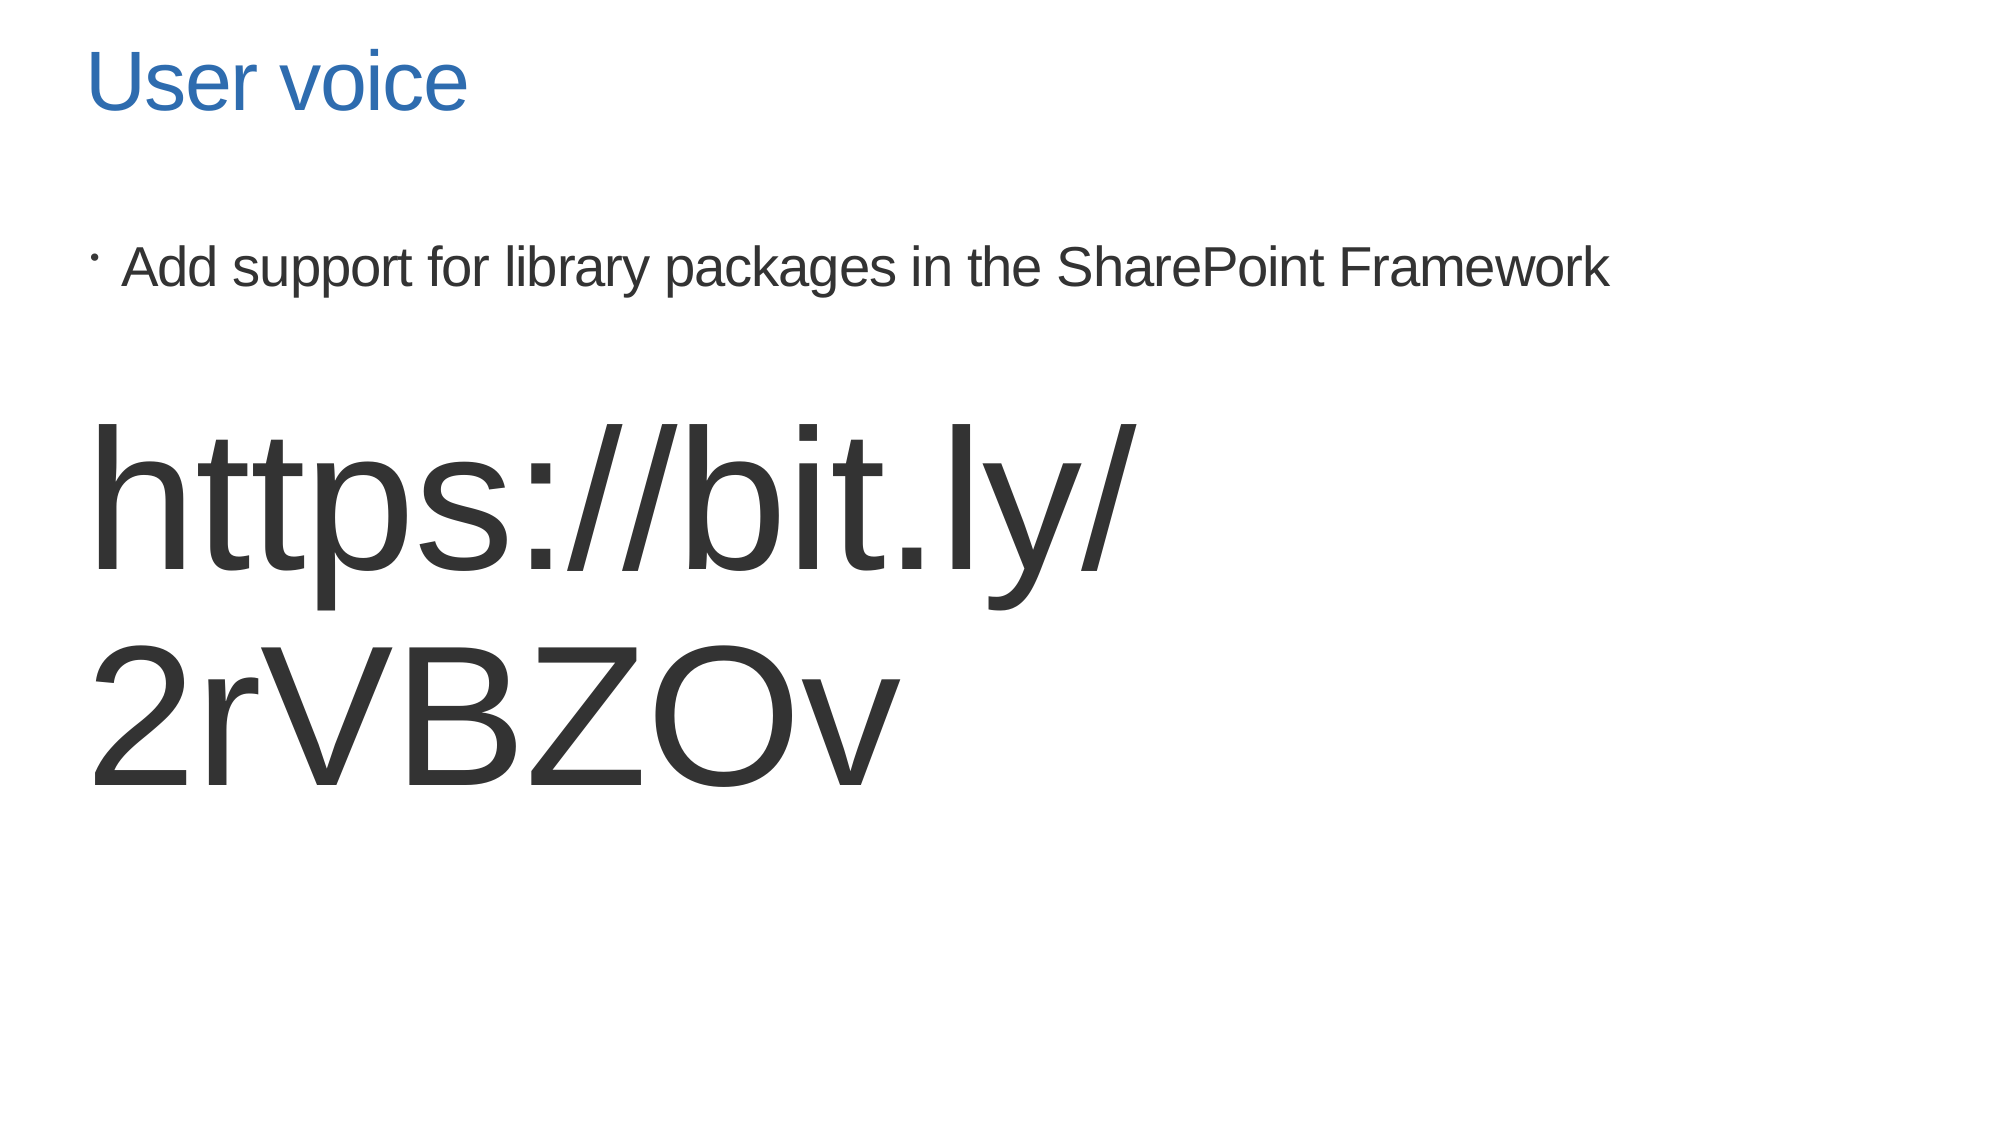

# User voice
Add support for library packages in the SharePoint Framework

https://bit.ly/2rVBZOv